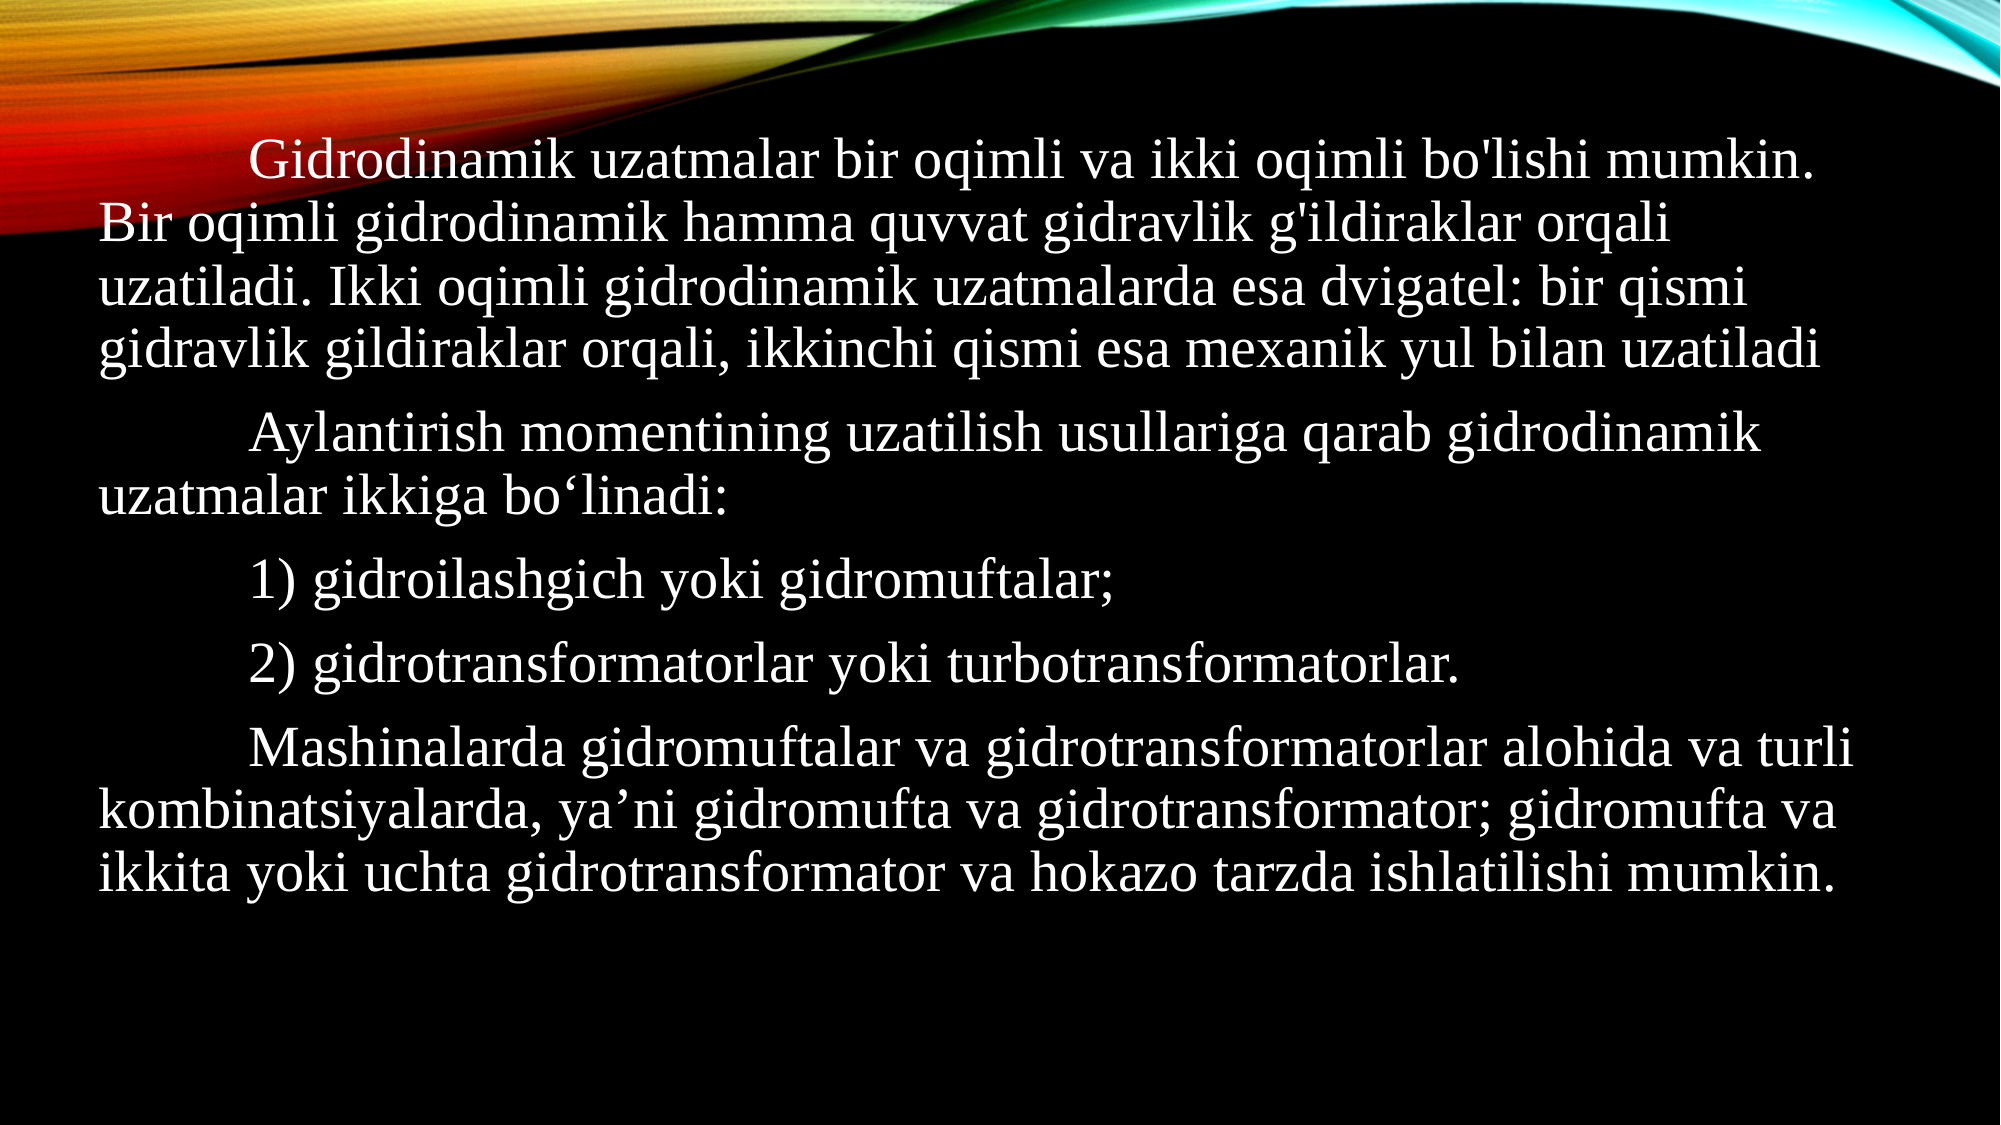

Gidrodinamik uzatmalar bir oqimli va ikki oqimli bo'lishi mumkin. Bir oqimli gidrodinamik hamma quvvat gidravlik g'ildiraklar orqali uzatiladi. Ikki oqimli gidrodinamik uzatmalarda esa dvigatel: bir qismi gidravlik gildiraklar orqali, ikkinchi qismi esa mexanik yul bilan uzatiladi
	Aylantirish momentining uzatilish usullariga qarab gidrodinamik uzatmalar ikkiga bo‘linadi:
	1) gidroilashgich yoki gidromuftalar;
 	2) gidrotransformatorlar yoki turbotransformatorlar.
	Mashinalarda gidromuftalar va gidrotransformatorlar alohida va turli kombinatsiyalarda, ya’ni gidromufta va gidrotransformator; gidromufta va ikkita yoki uchta gidrotransformator va hokazo tarzda ishlatilishi mumkin.